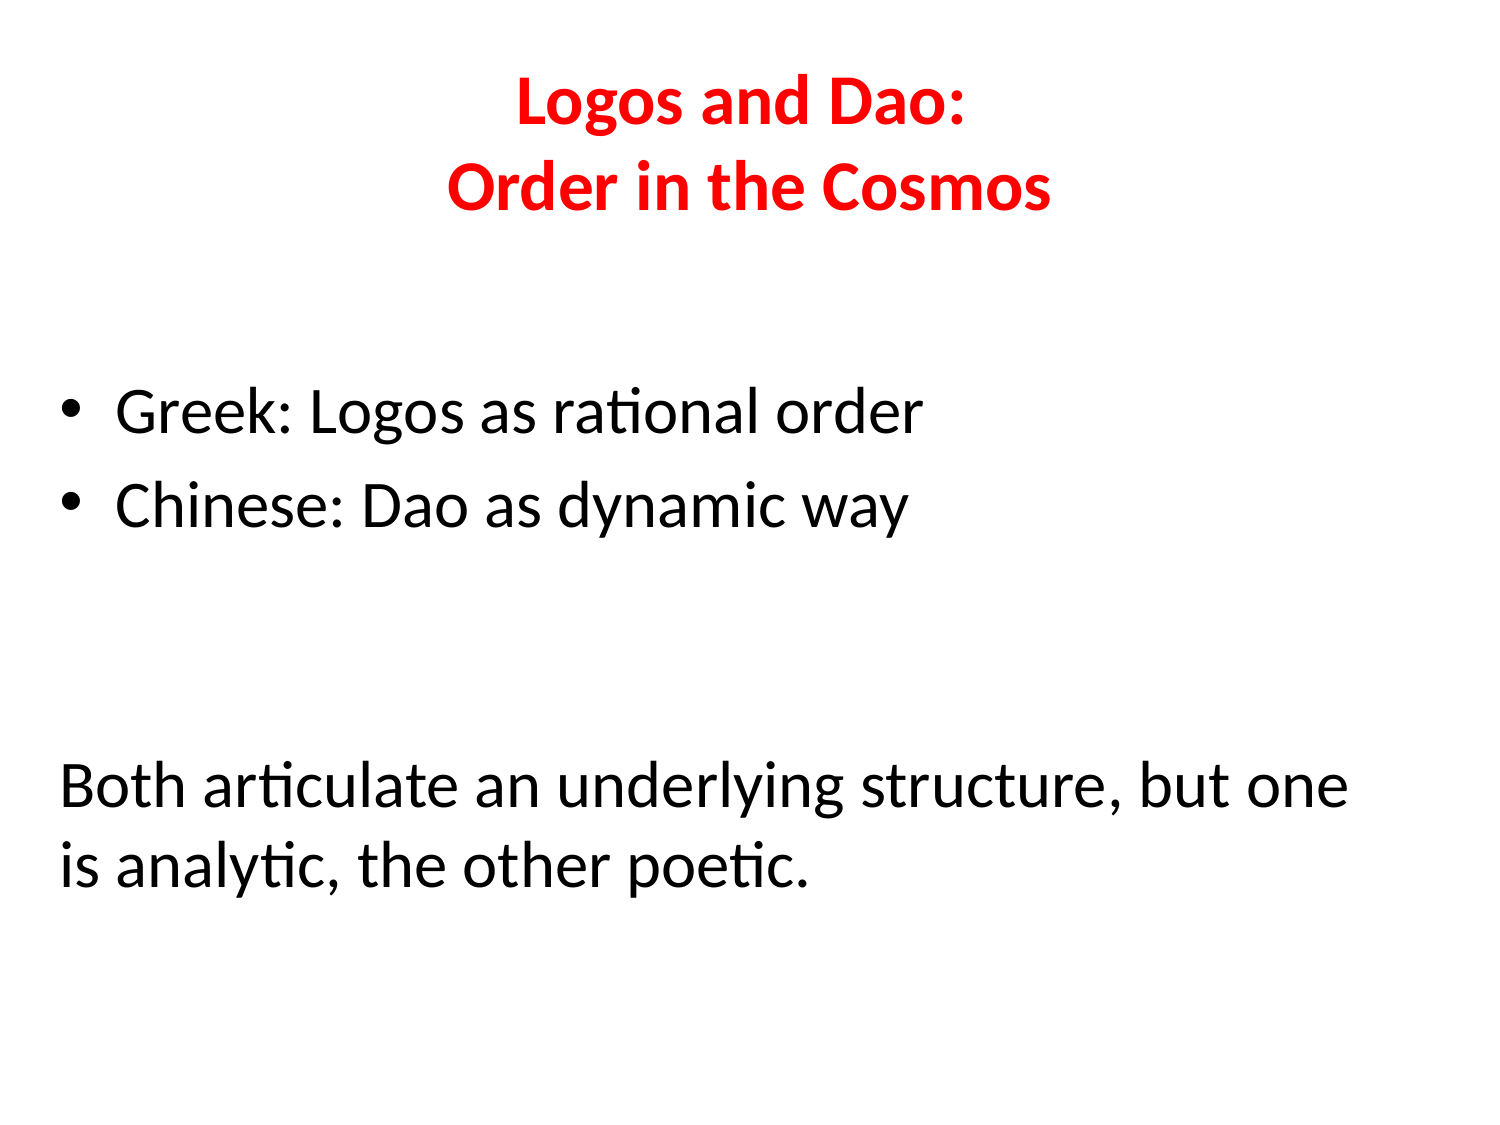

# Logos and Dao: Order in the Cosmos
Greek: Logos as rational order
Chinese: Dao as dynamic way

Both articulate an underlying structure, but one is analytic, the other poetic.